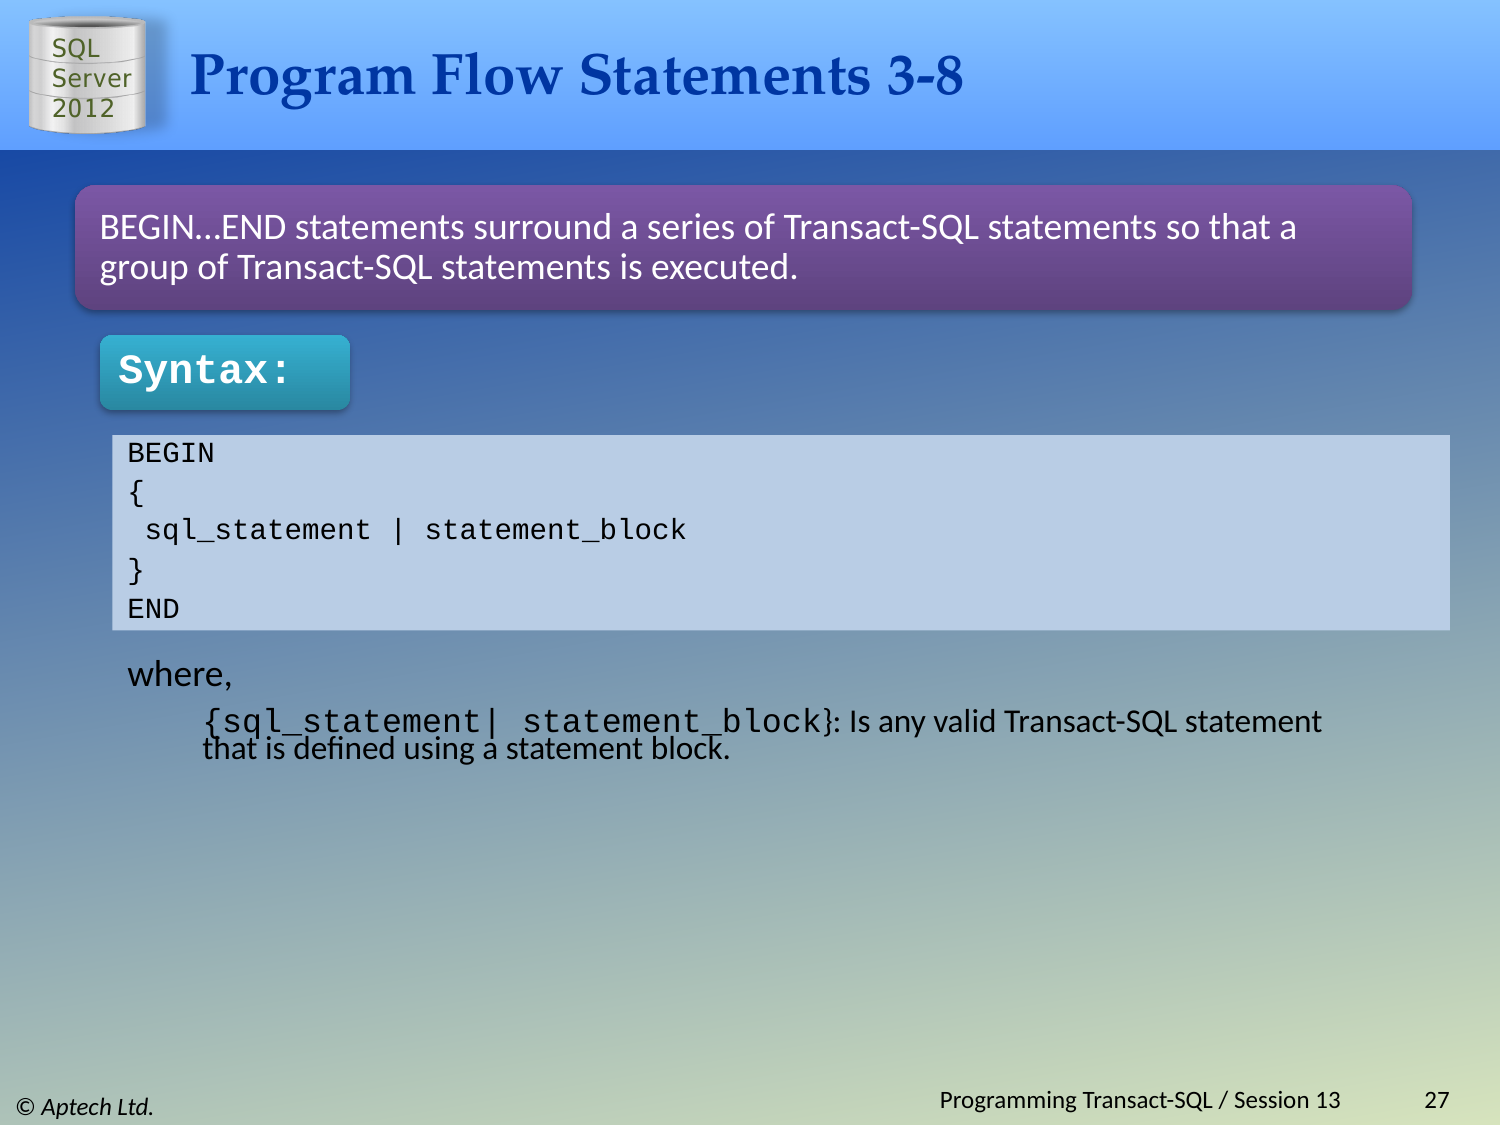

# Program Flow Statements 3-8

BEGIN…END statements surround a series of Transact-SQL statements so that a group of Transact-SQL statements is executed.
Syntax:
BEGIN
{
 sql_statement | statement_block
}
END
where,
{sql_statement| statement_block}: Is any valid Transact-SQL statement that is defined using a statement block.
Programming Transact-SQL / Session 13
27